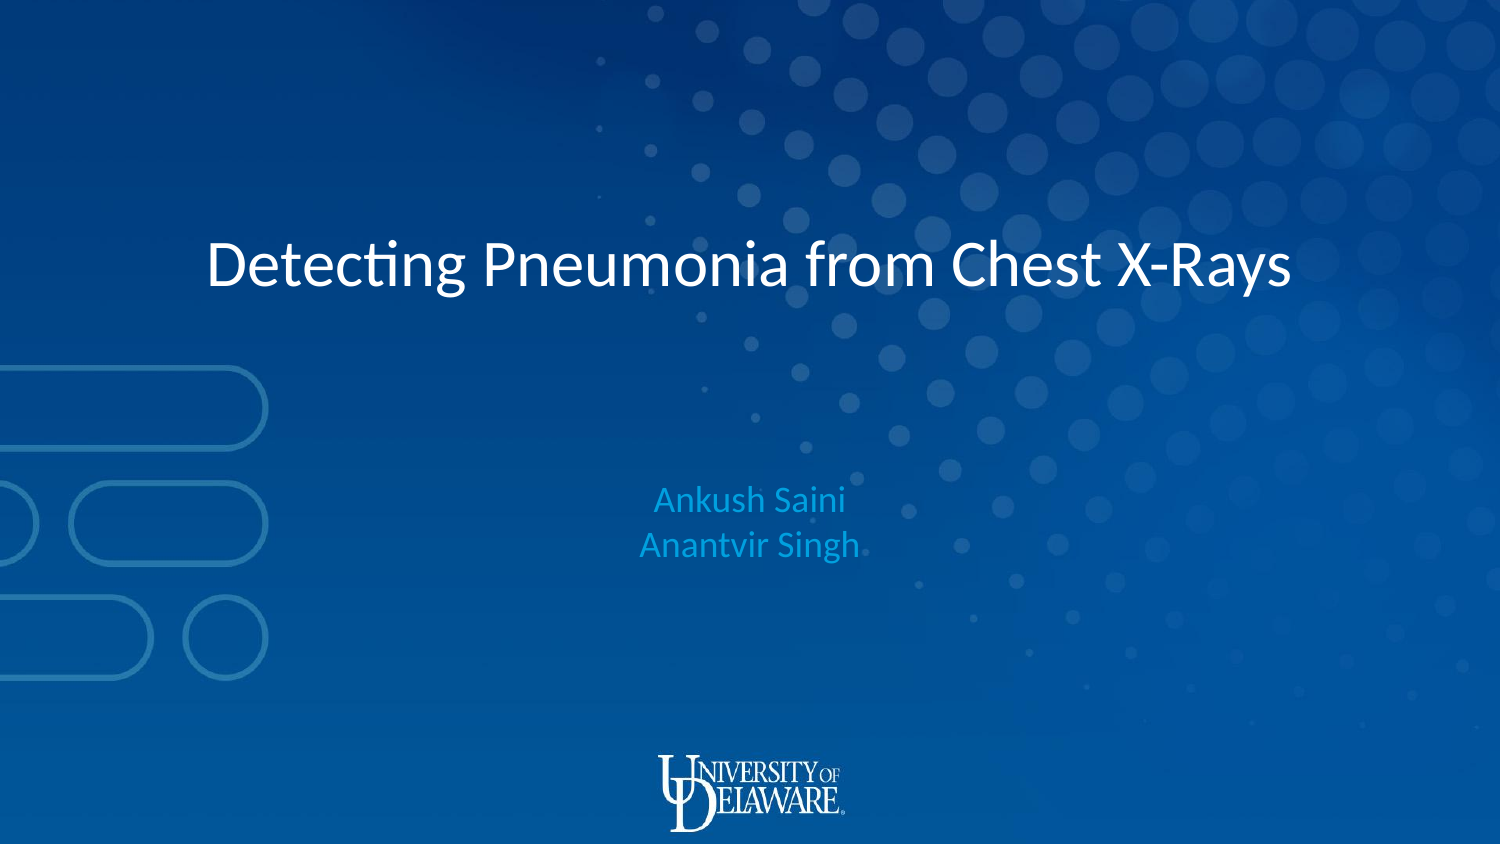

Detecting Pneumonia from Chest X-Rays
Ankush Saini
Anantvir Singh